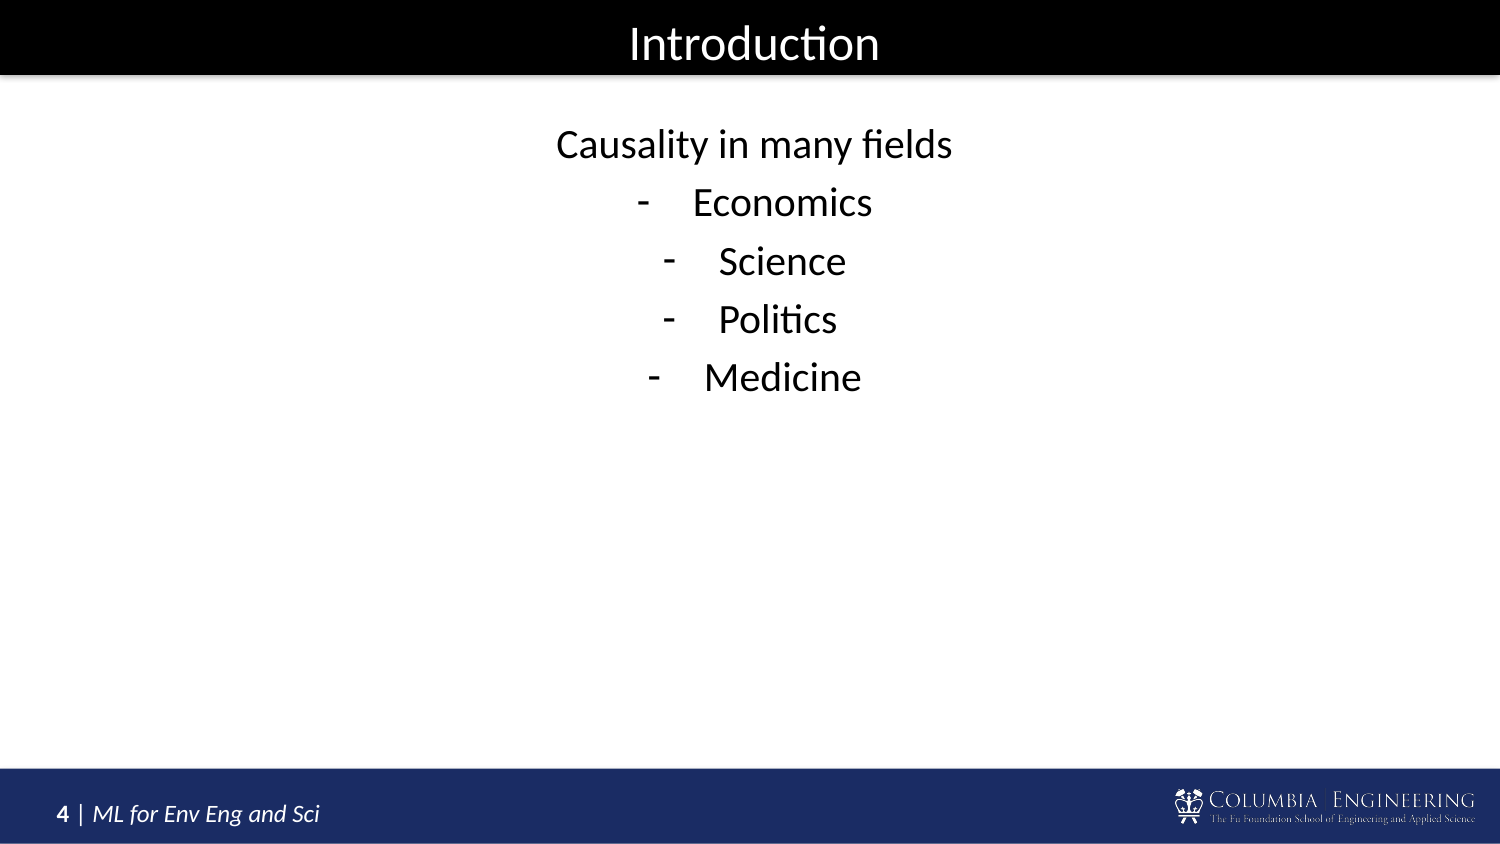

# Introduction
Causality in many fields
Economics
Science
Politics
Medicine